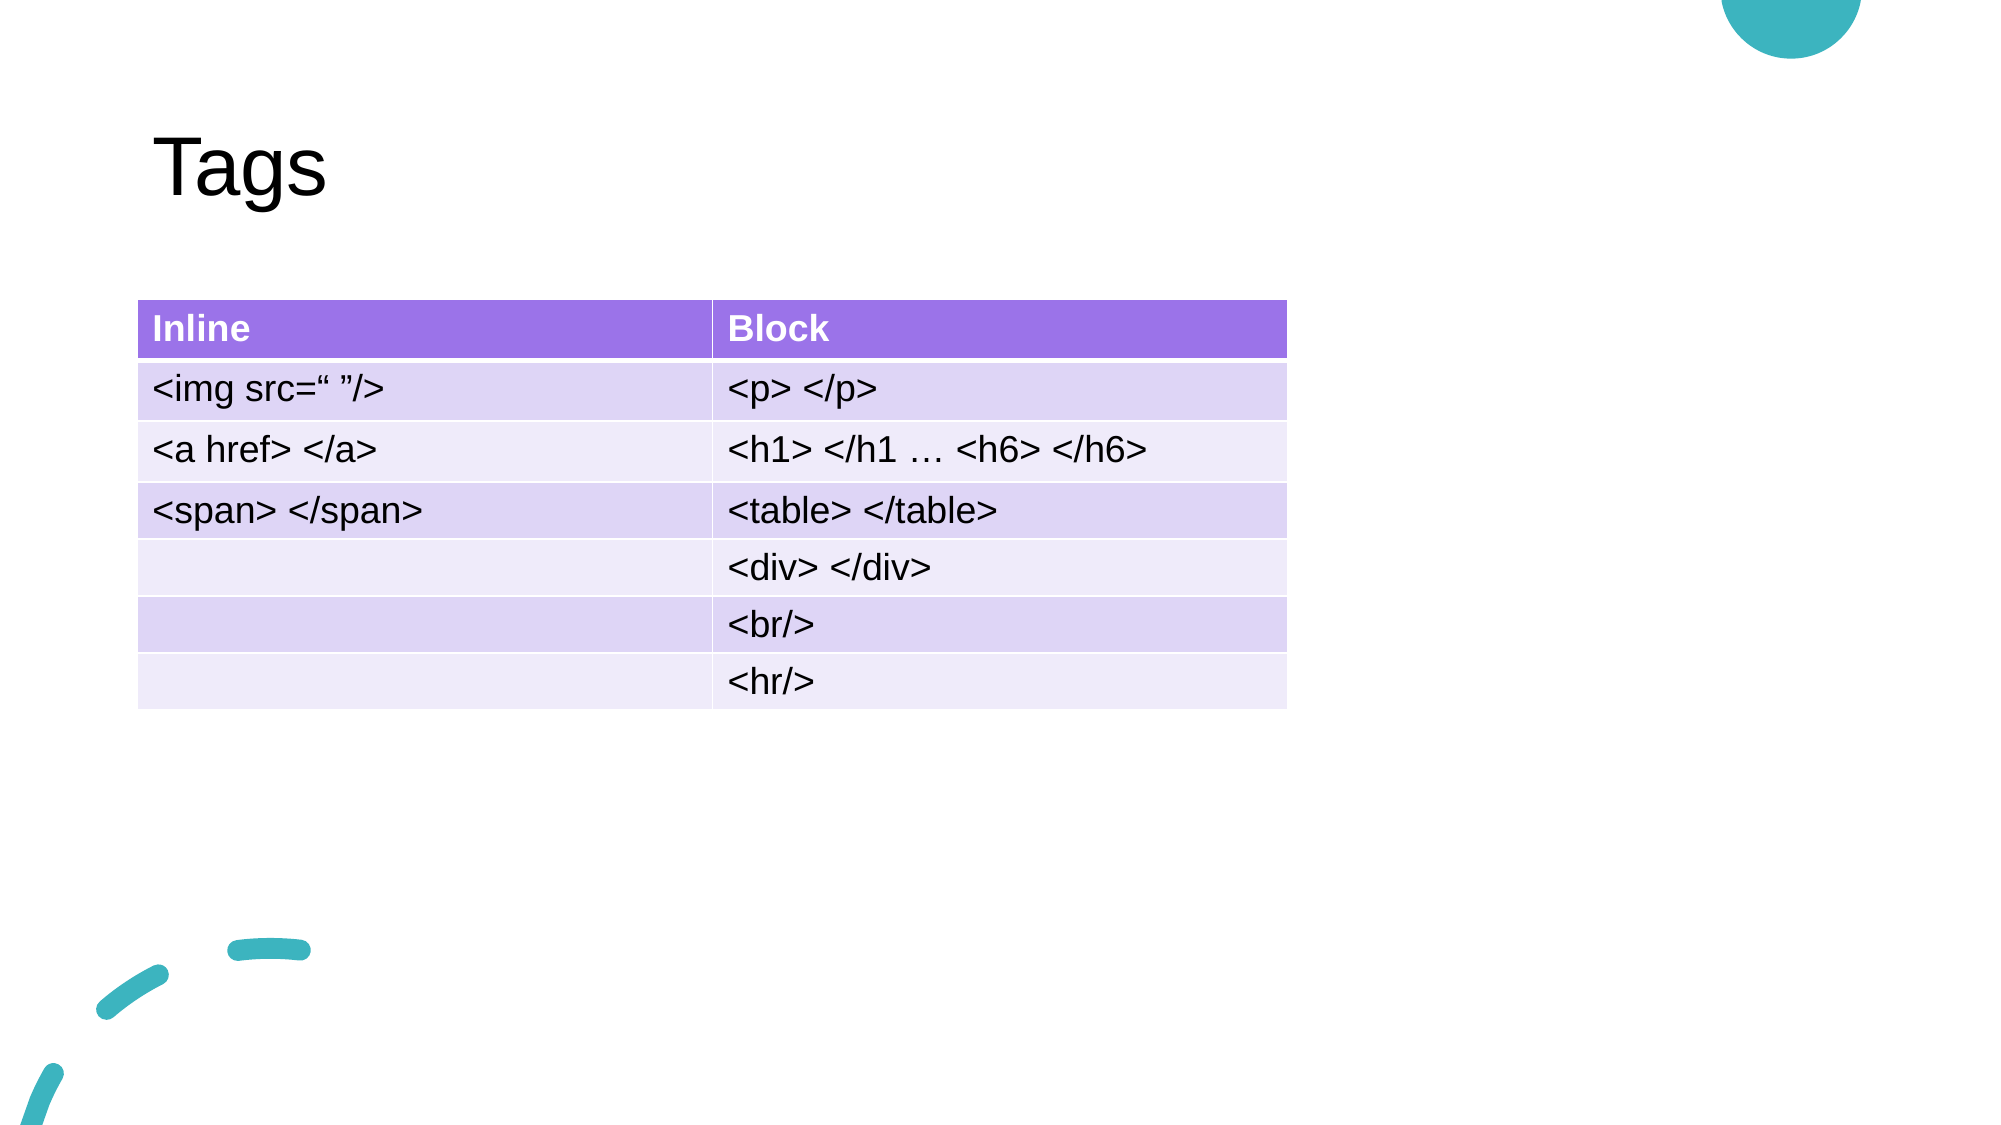

# Tags
| Inline | Block |
| --- | --- |
| <img src=“ ”/> | <p> </p> |
| <a href> </a> | <h1> </h1 … <h6> </h6> |
| <span> </span> | <table> </table> |
|  | <div> </div> |
|  | <br/> |
|  | <hr/> |